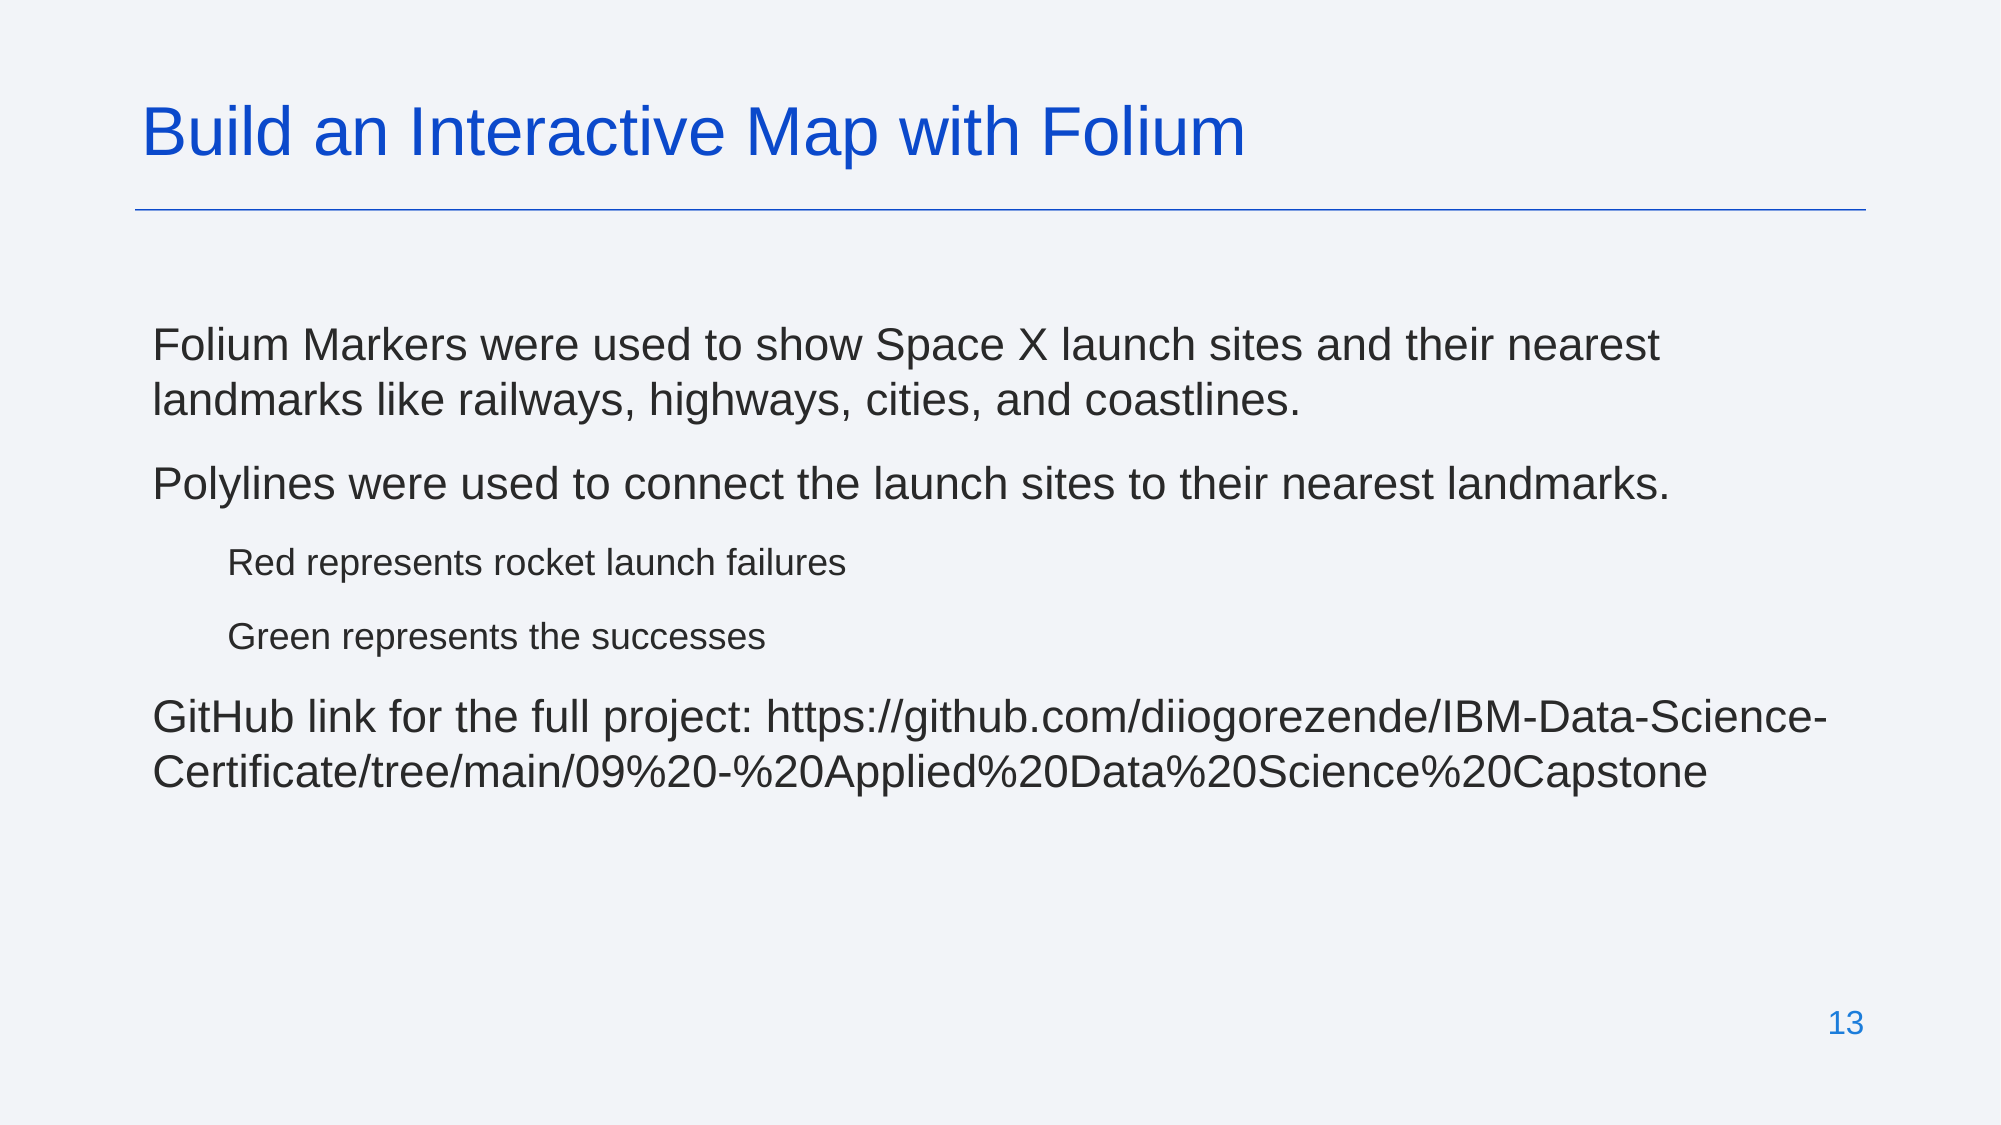

Build an Interactive Map with Folium
Folium Markers were used to show Space X launch sites and their nearest landmarks like railways, highways, cities, and coastlines.
Polylines were used to connect the launch sites to their nearest landmarks.
Red represents rocket launch failures
Green represents the successes
GitHub link for the full project: https://github.com/diiogorezende/IBM-Data-Science-Certificate/tree/main/09%20-%20Applied%20Data%20Science%20Capstone

13